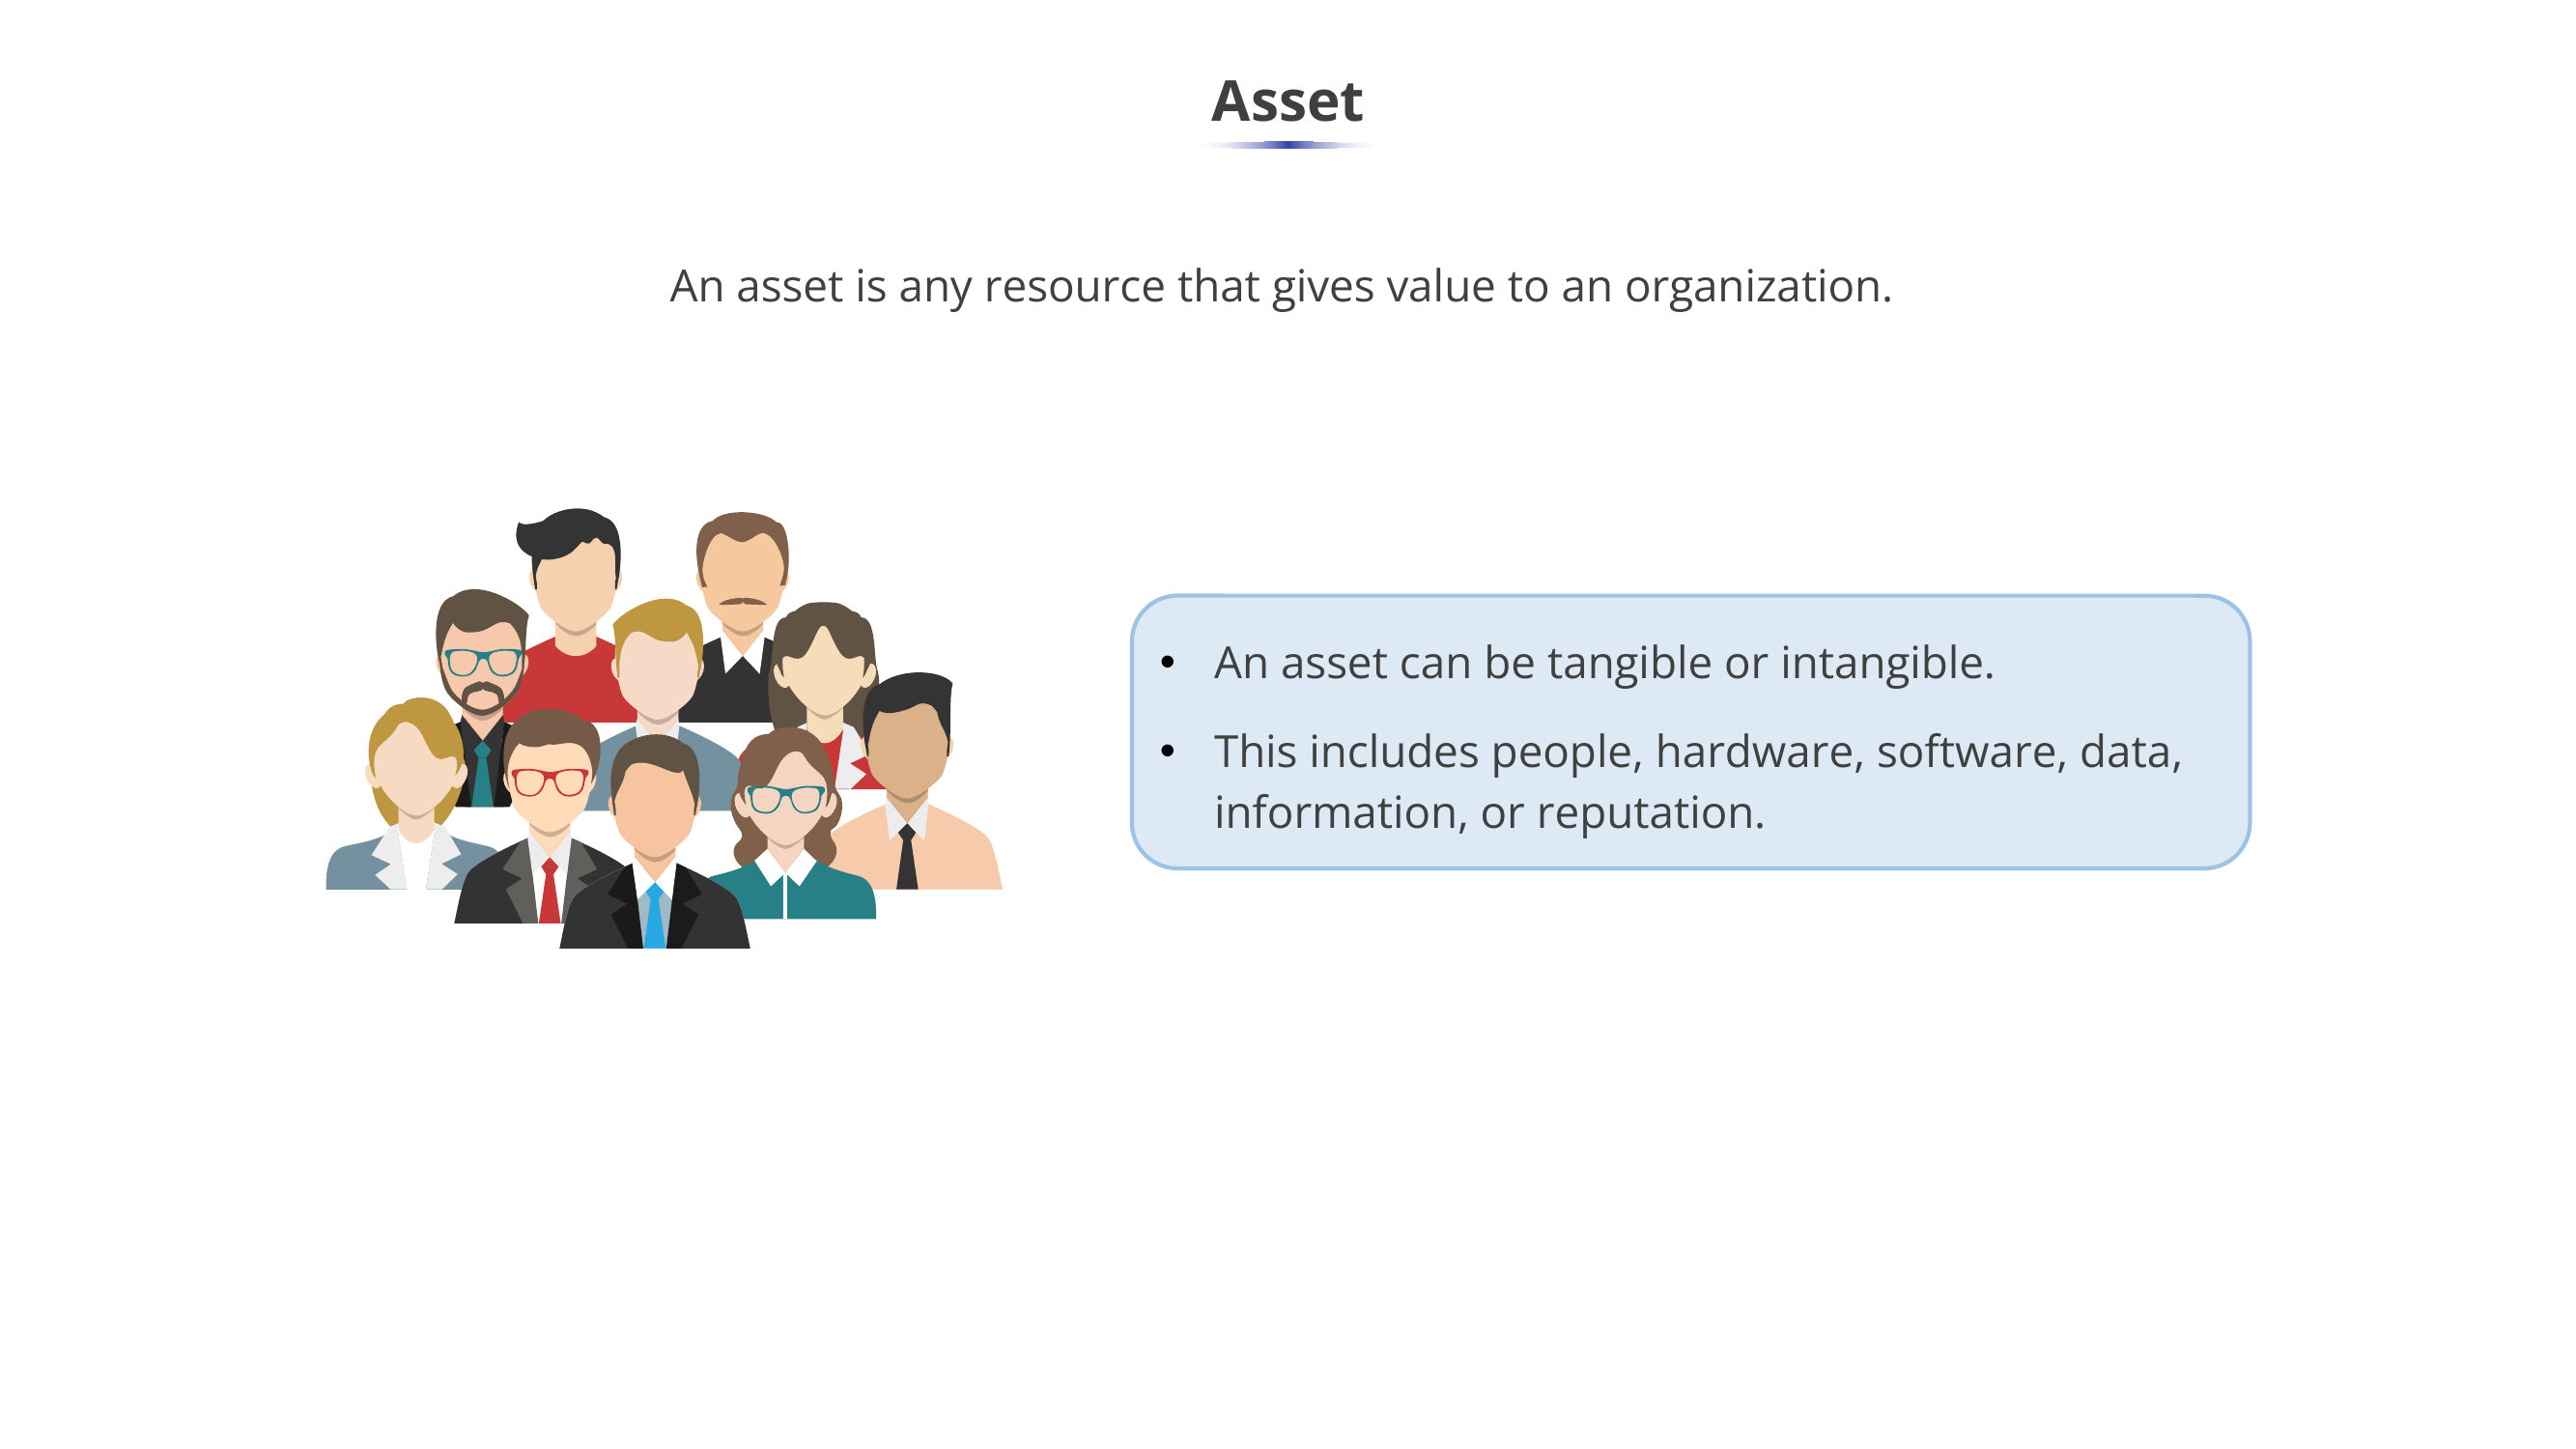

# Asset

An asset is any resource that gives value to an organization.

An asset can be tangible or intangible.

This includes people, hardware, software, data, information, or reputation.